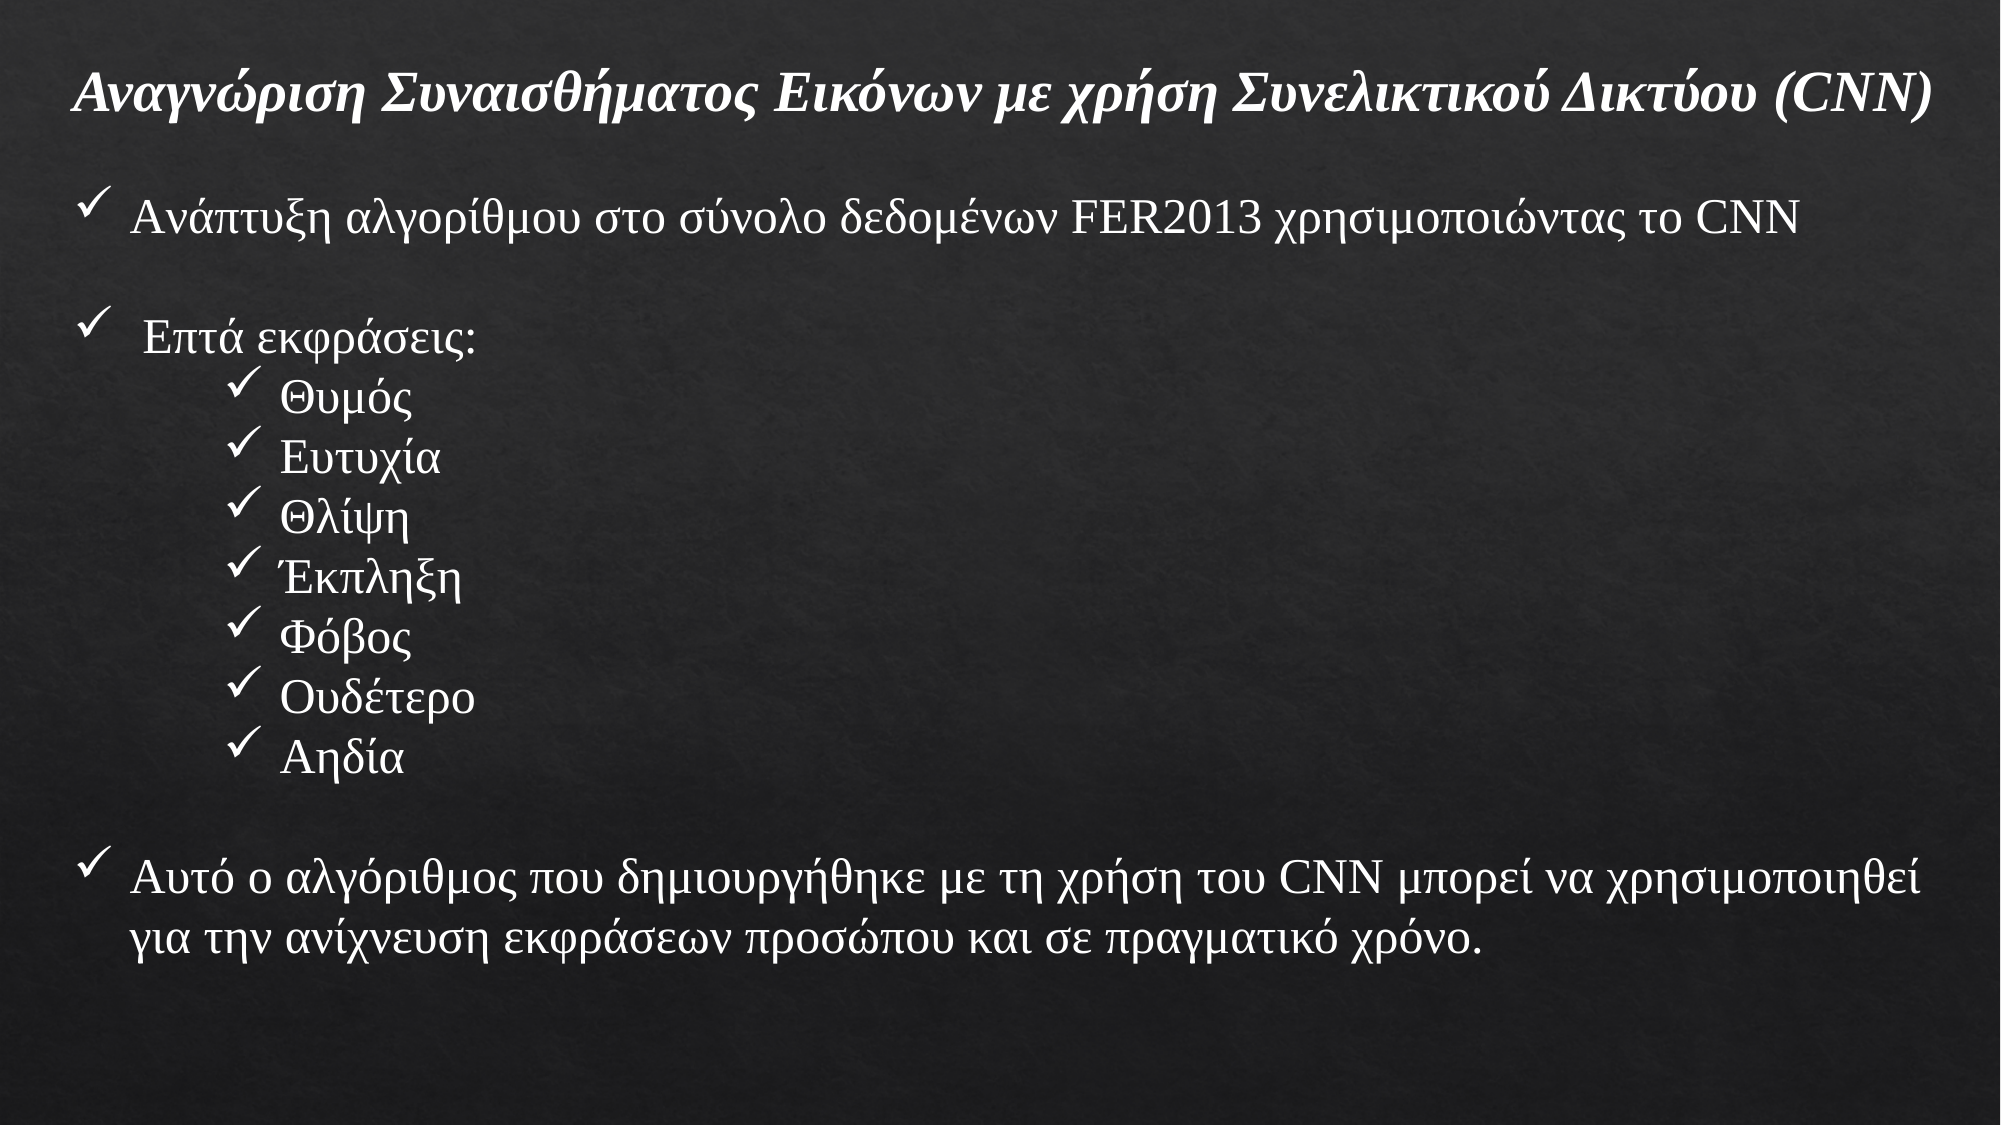

Αναγνώριση Συναισθήματος Εικόνων με χρήση Συνελικτικού Δικτύου (CNN)

Aνάπτυξη αλγορίθμου στο σύνολο δεδομένων FER2013 χρησιμοποιώντας το CNN

 Επτά εκφράσεις:
Θυμός
Ευτυχία
Θλίψη
Έκπληξη
Φόβος
Ουδέτερο
Αηδία

Αυτό ο αλγόριθμος που δημιουργήθηκε με τη χρήση του CNN μπορεί να χρησιμοποιηθεί για την ανίχνευση εκφράσεων προσώπου και σε πραγματικό χρόνο.